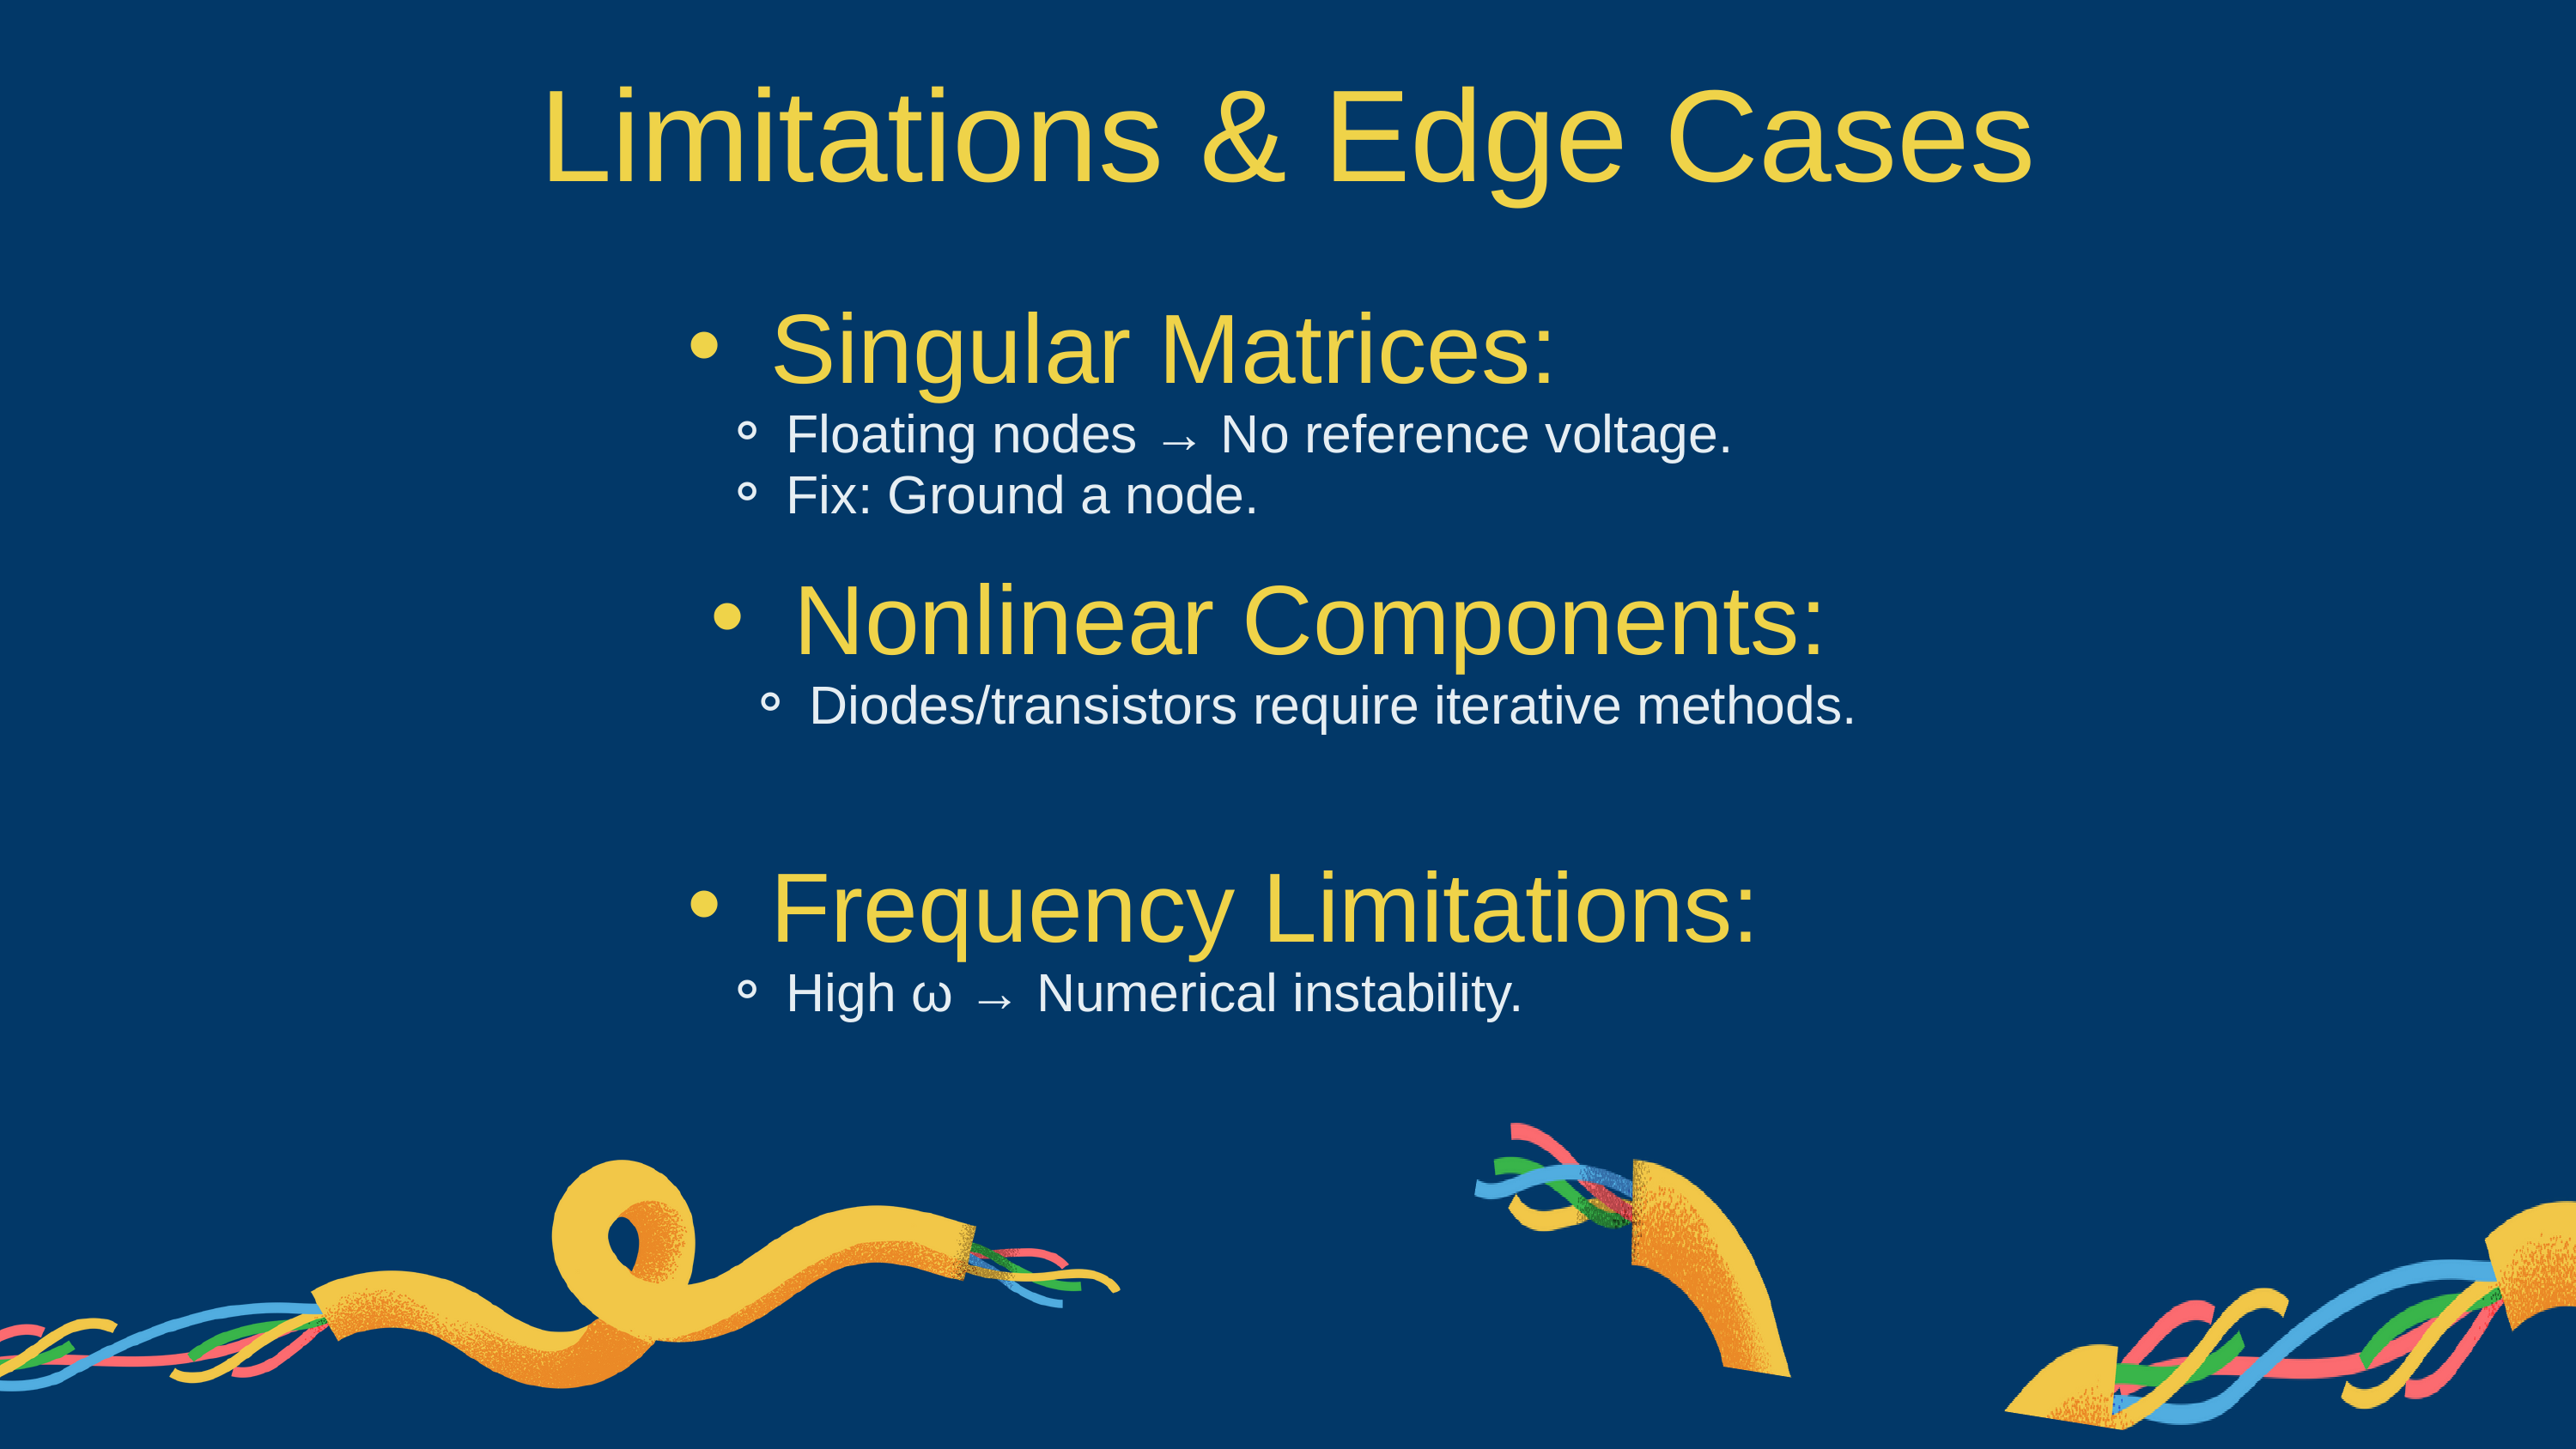

Limitations & Edge Cases

Singular Matrices:
Floating nodes → No reference voltage.
Fix: Ground a node.

Nonlinear Components:
Diodes/transistors require iterative methods.

Frequency Limitations:
High ω → Numerical instability.